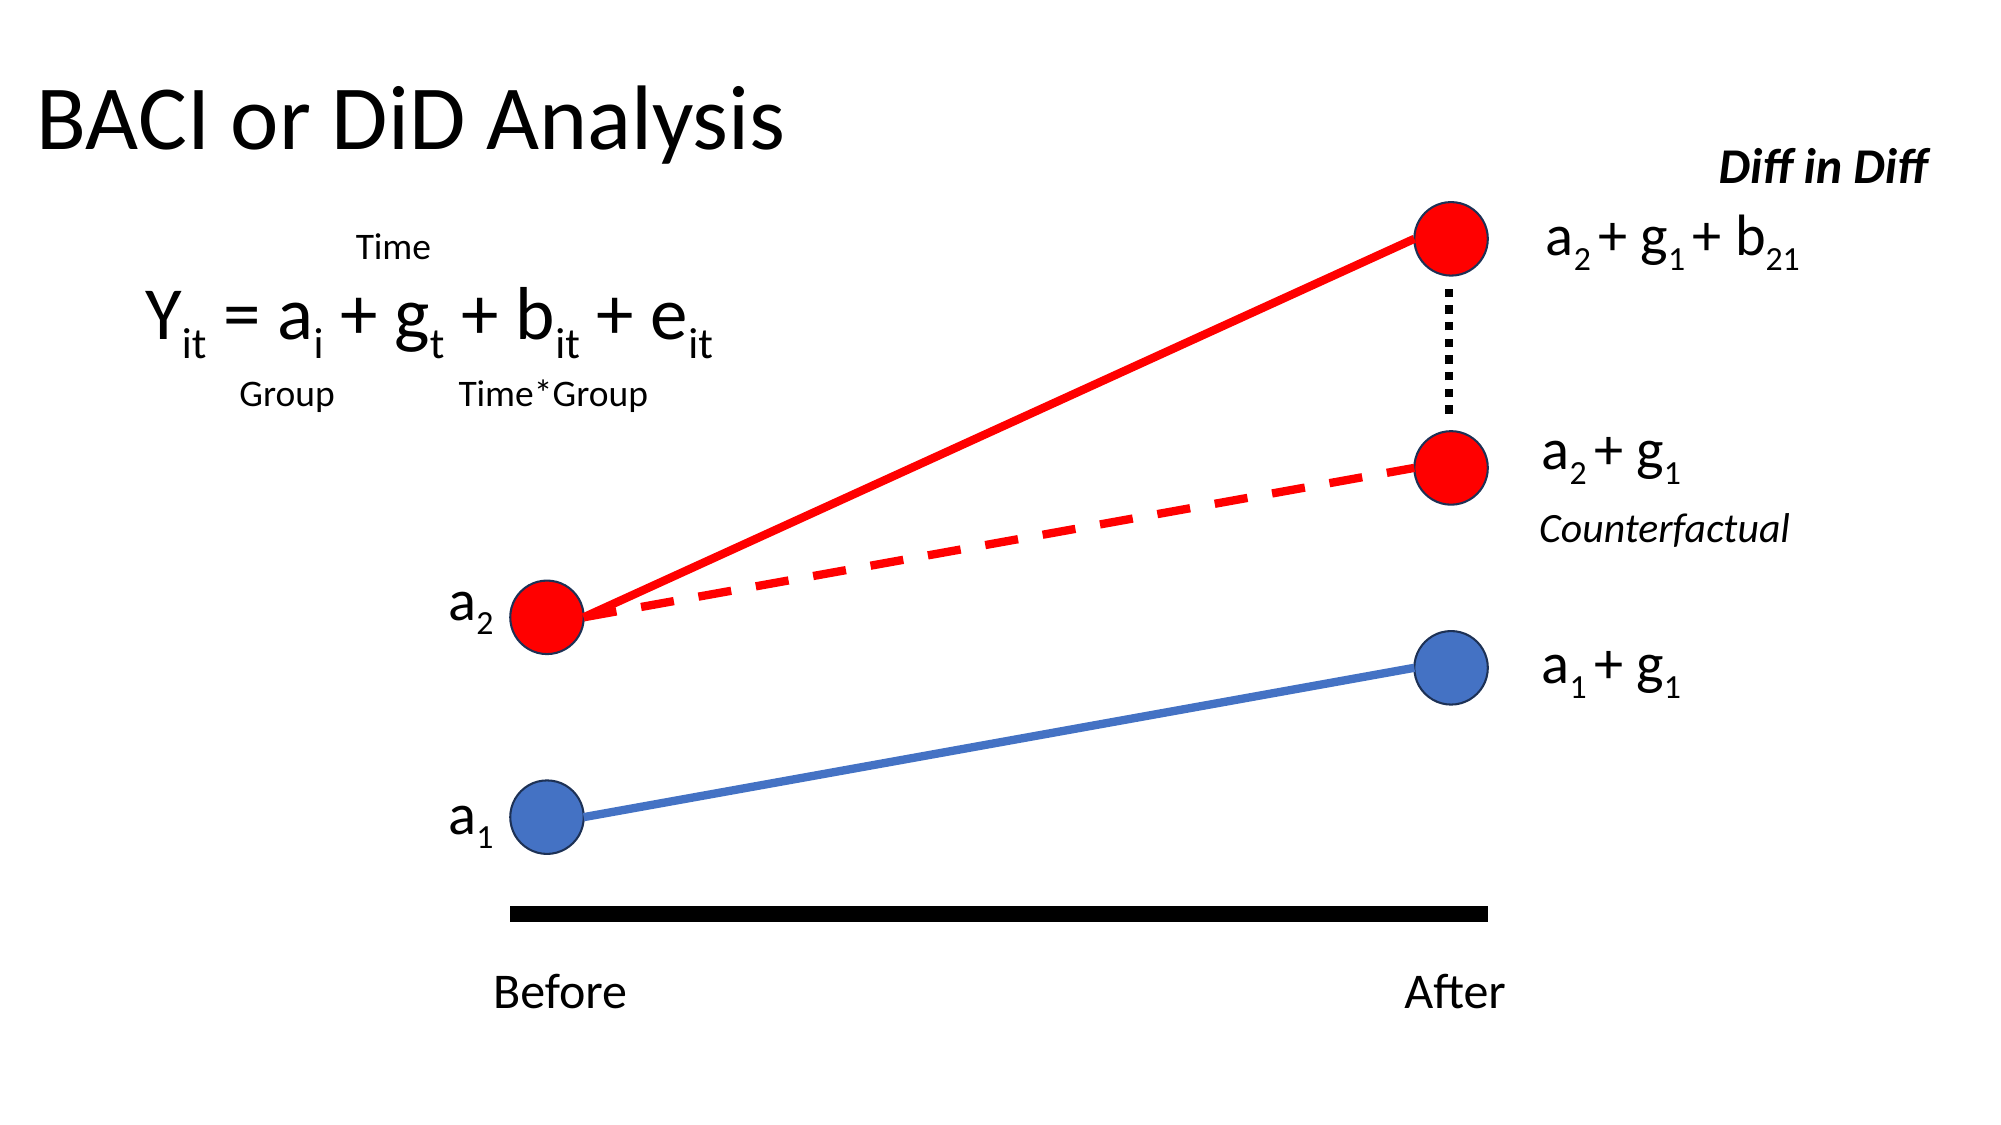

# BACI or DiD Analysis
Diff in Diff
a2 + g1 + b21

Time
Yit = ai + gt + bit + eit
Group
Time*Group
a2 + g1

Counterfactual
a2

a1 + g1

a1

Before
After